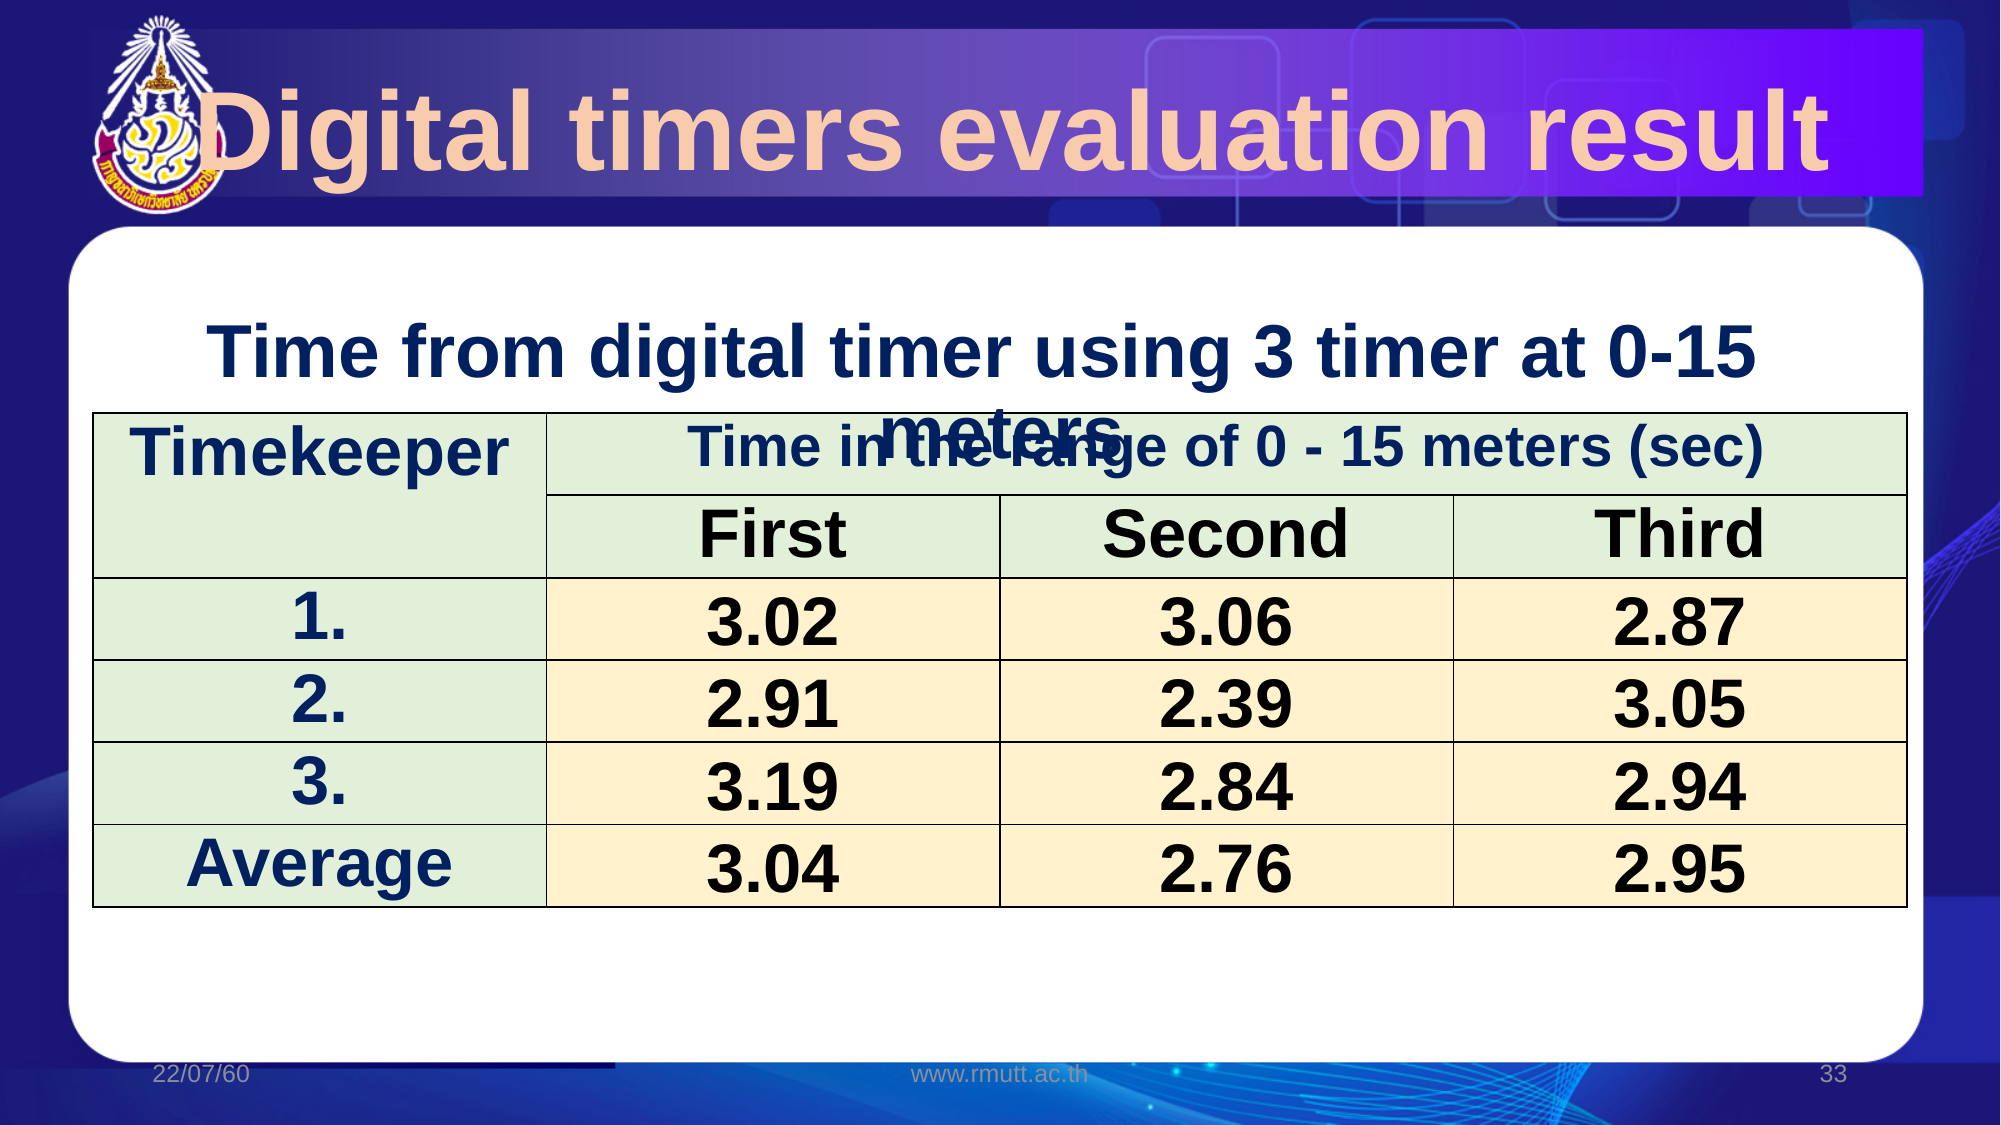

Digital timers evaluation result

Time from digital timer using 3 timer at 0-15 meters
| Timekeeper | Time in the range of 0 - 15 meters (sec) |  |  |
| --- | --- | --- | --- |
|  | First | Second | Third |
| 1. | 3.02 | 3.06 | 2.87 |
| 2. | 2.91 | 2.39 | 3.05 |
| 3. | 3.19 | 2.84 | 2.94 |
| Average | 3.04 | 2.76 | 2.95 |
22/07/60
www.rmutt.ac.th
33